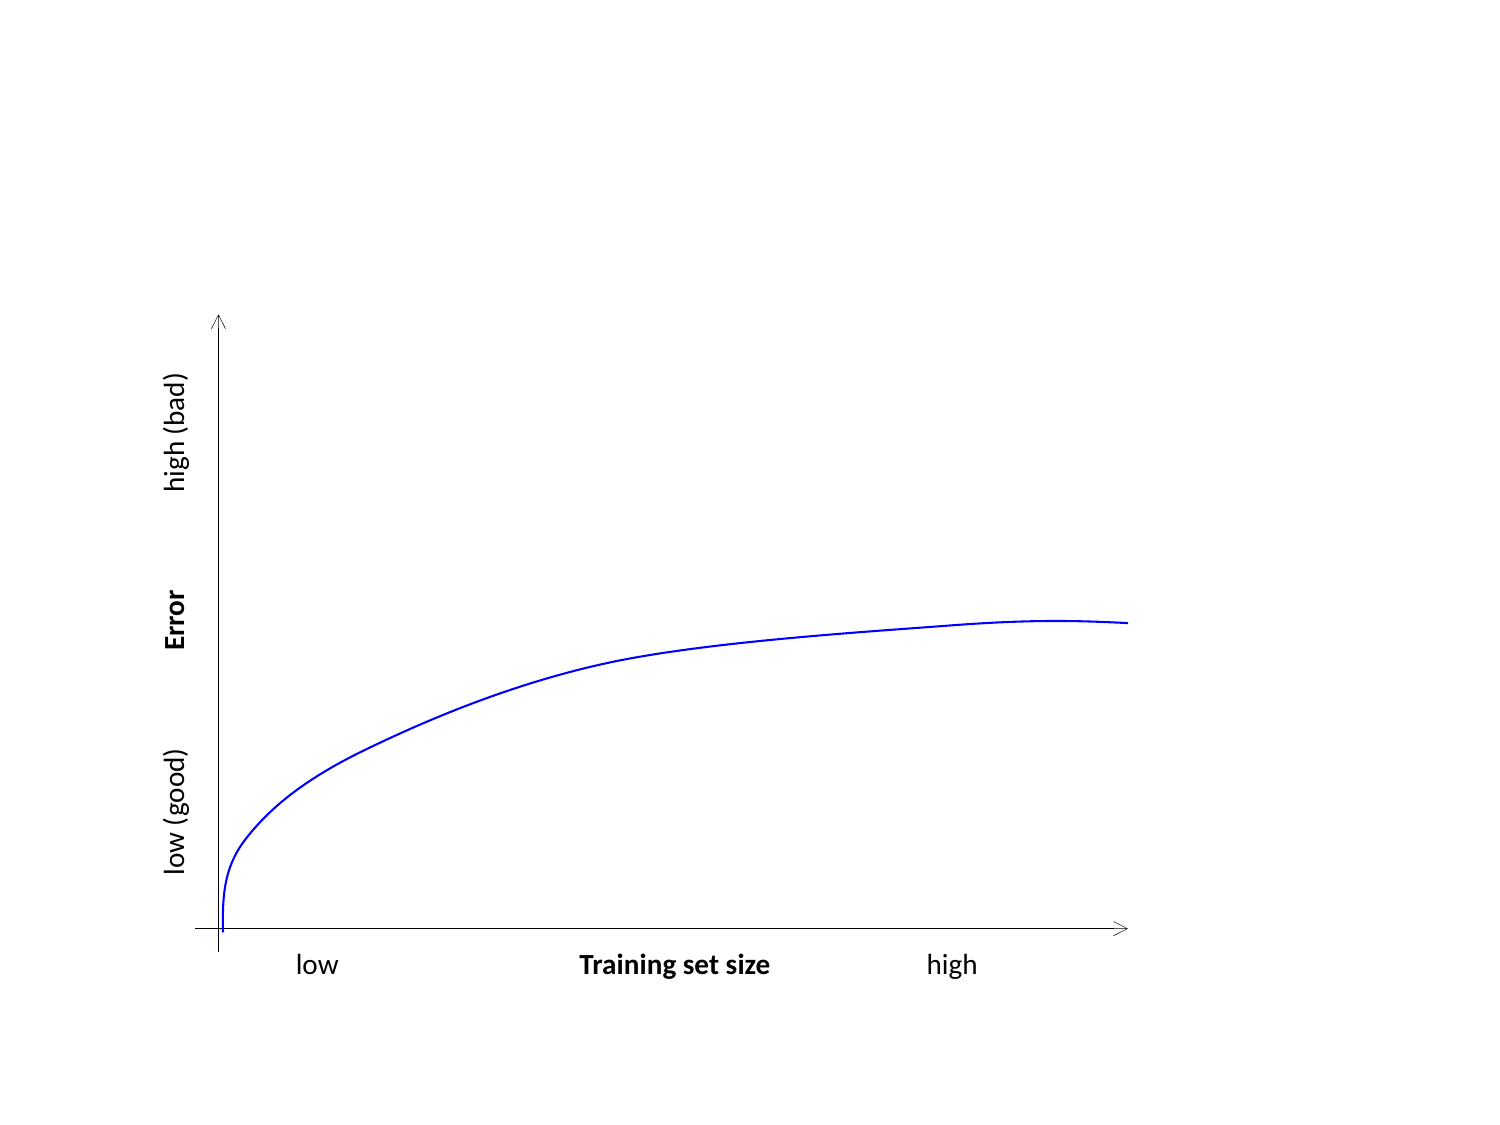

low (good)               Error               high (bad)

low                                     Training set size                        high